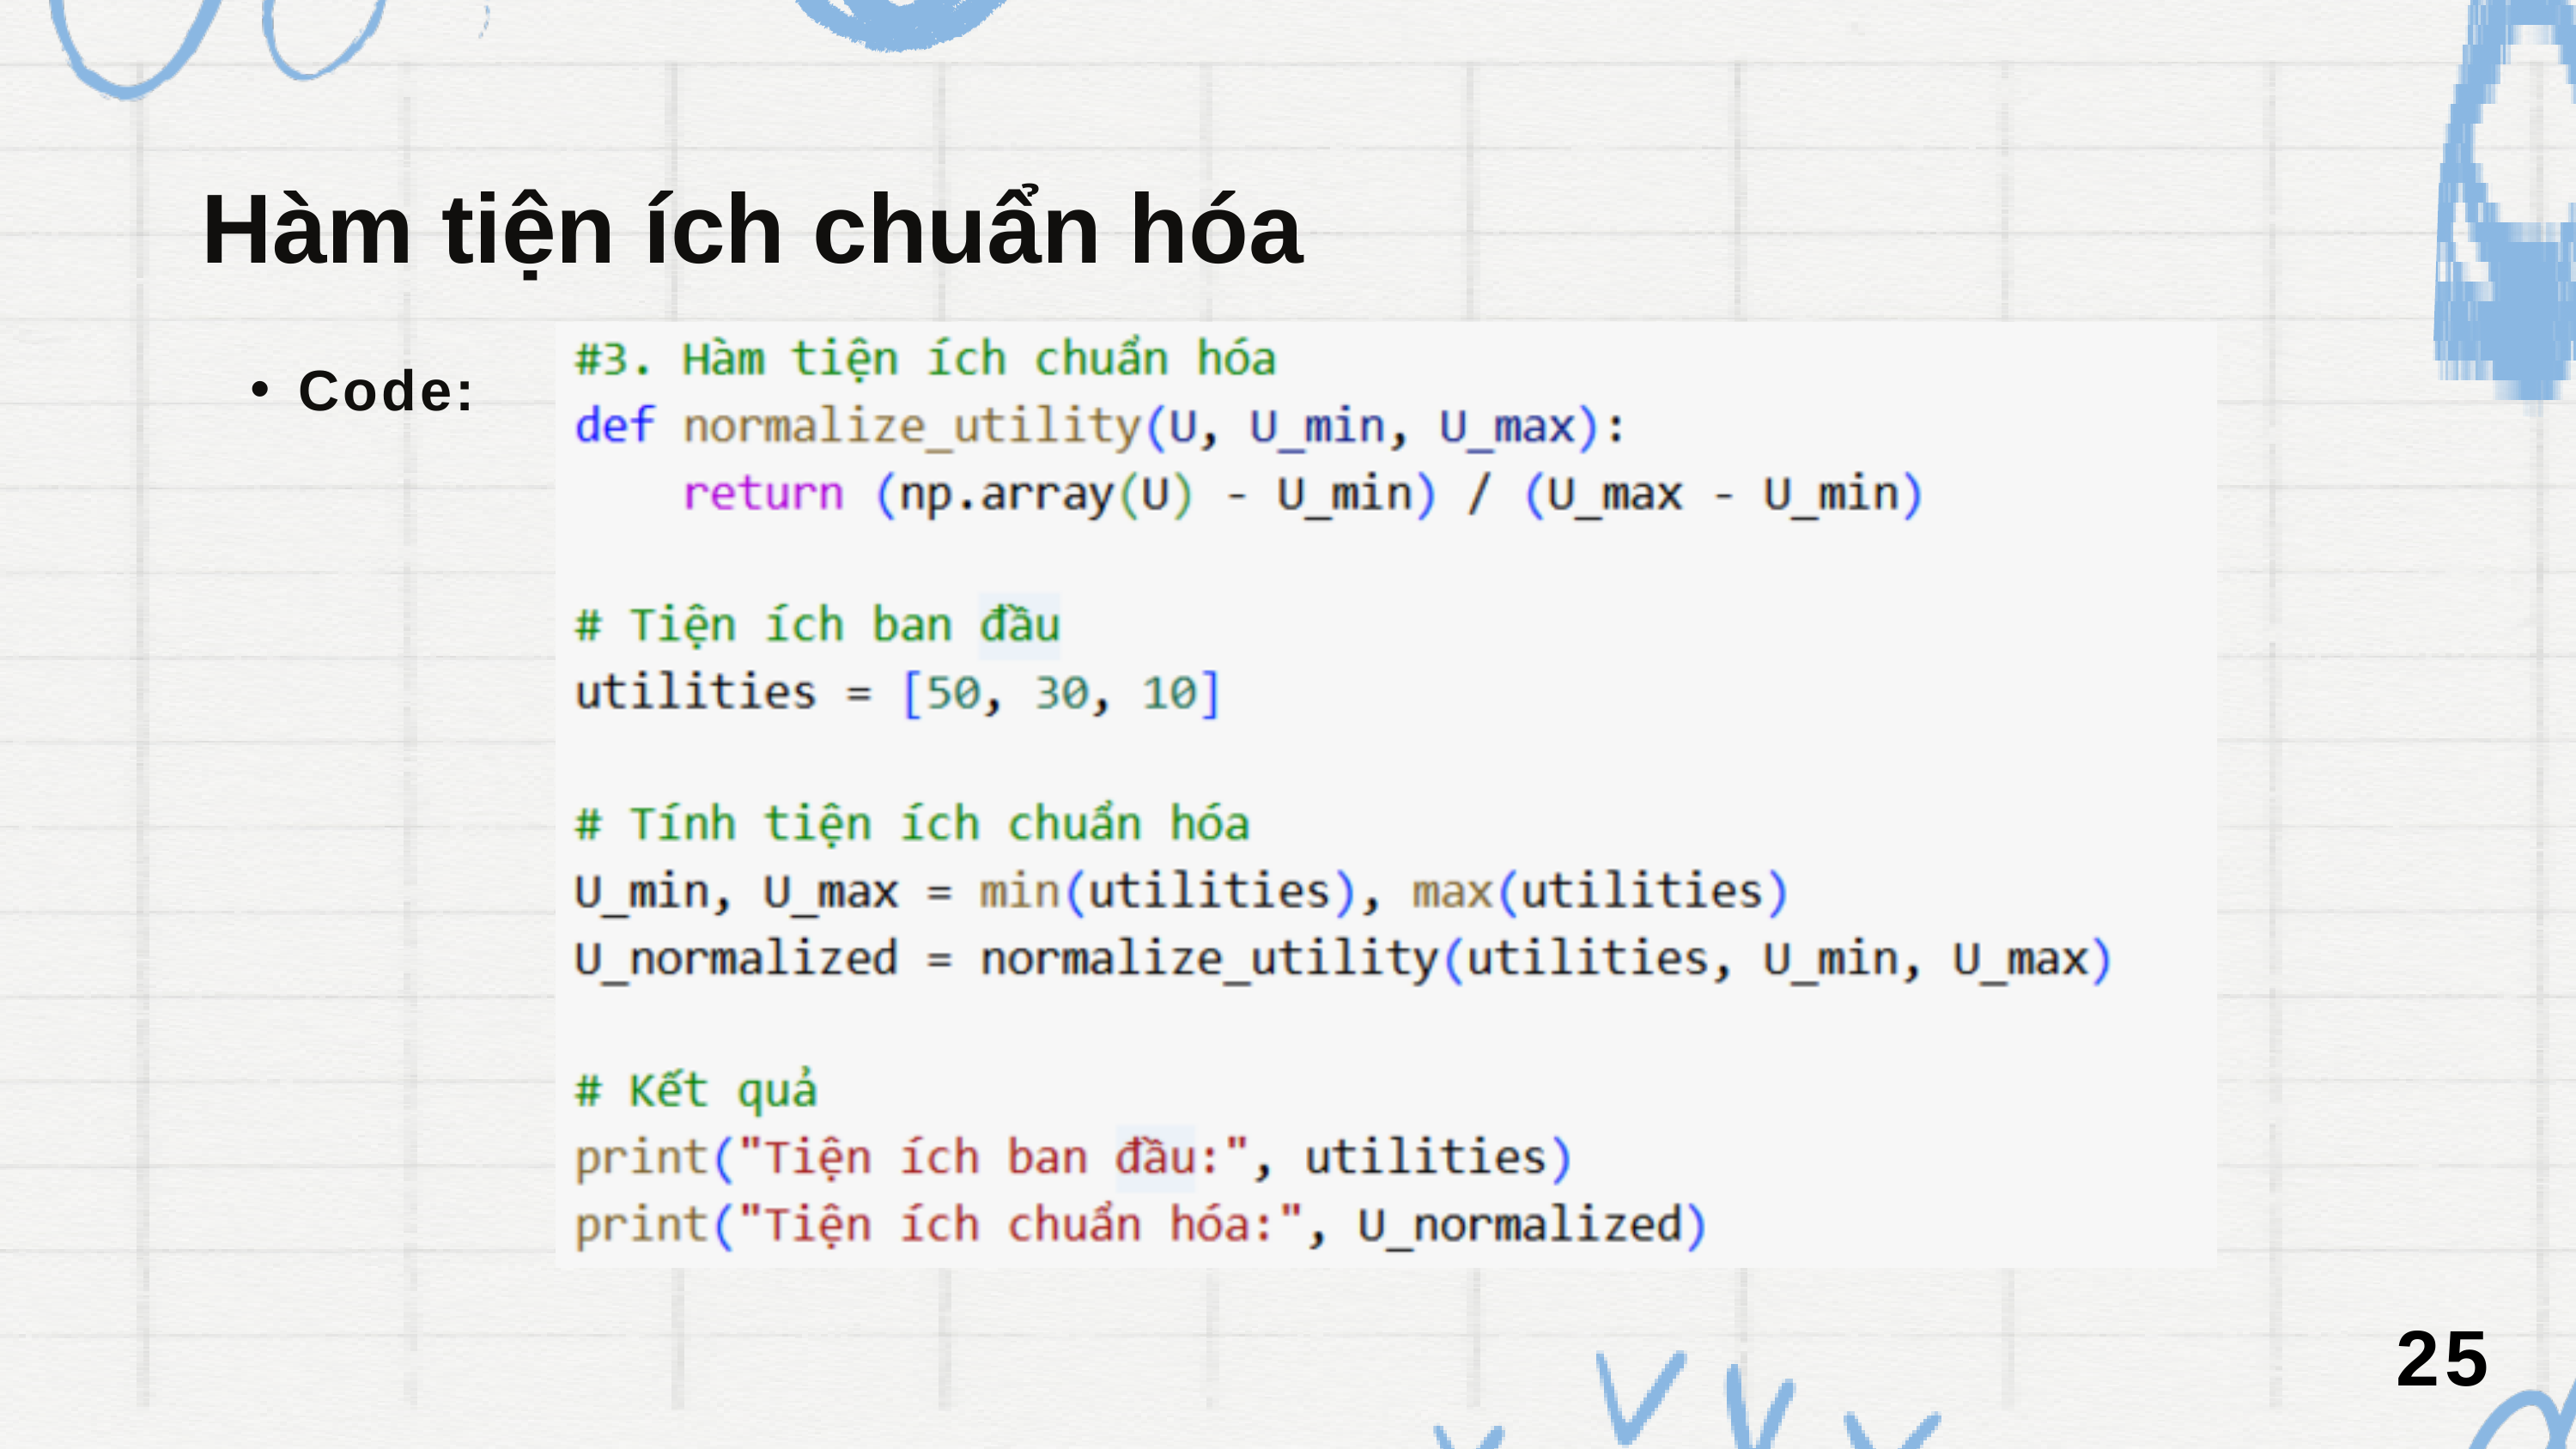

Hàm tiện ích chuẩn hóa

Code:

25